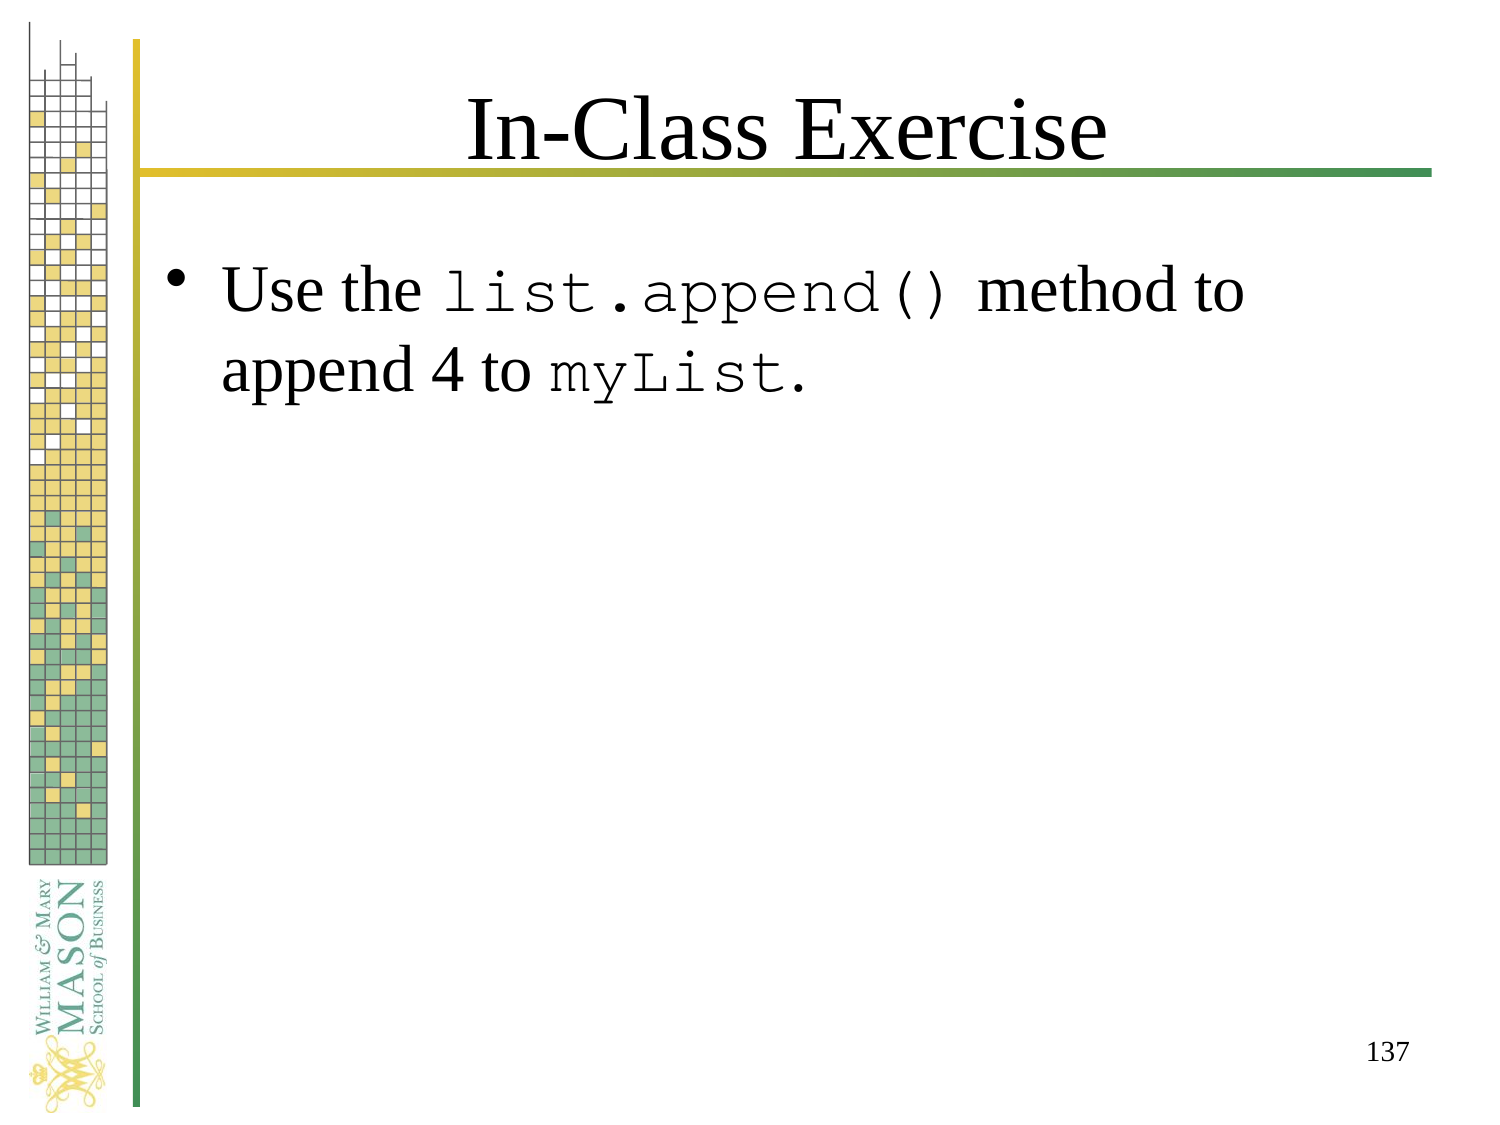

# In-Class Exercise
Use the list.append() method to append 4 to myList.
137